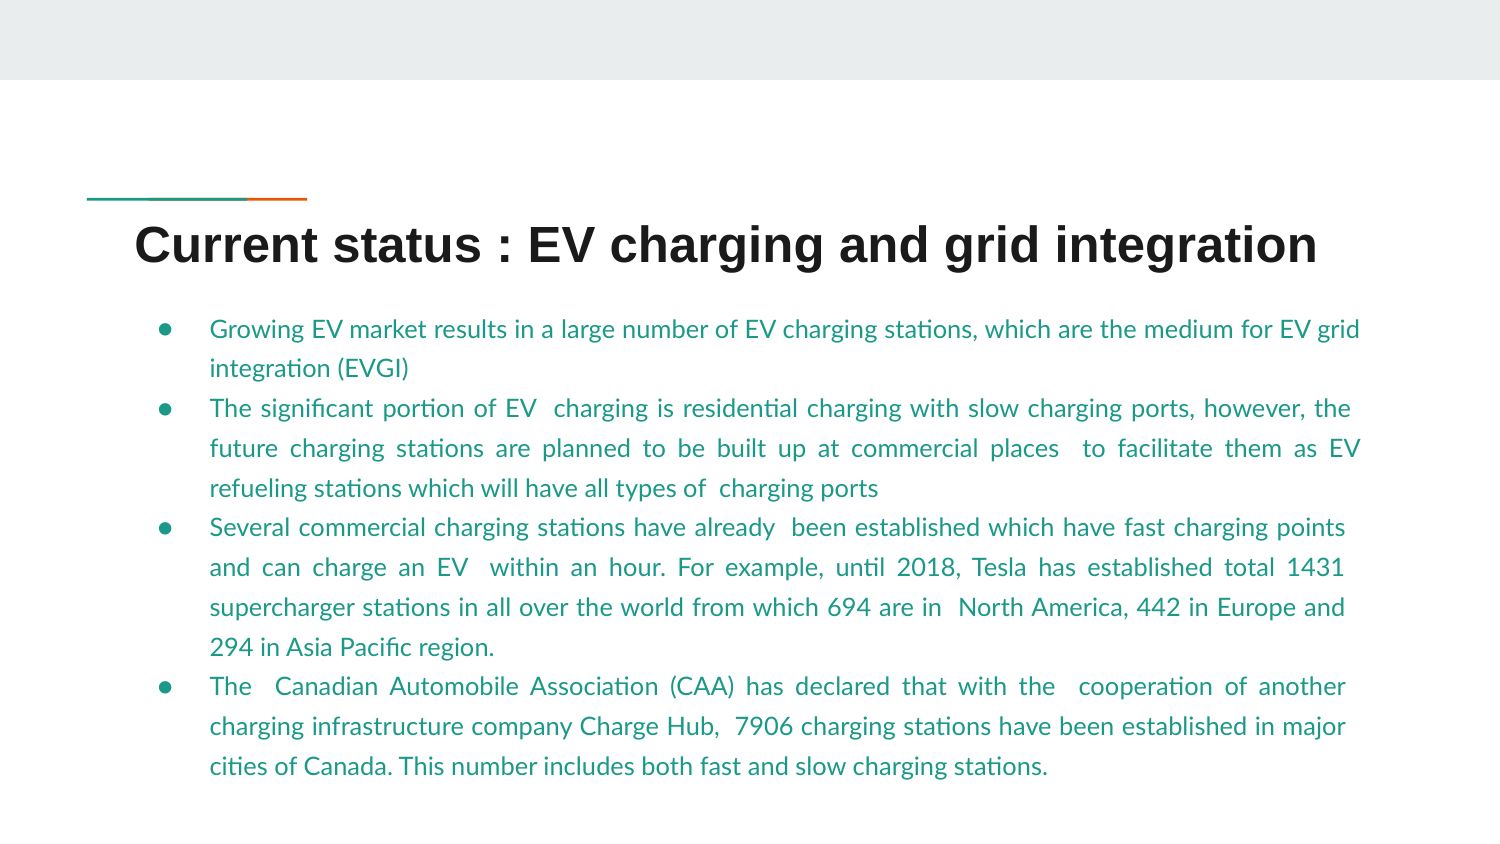

# Current status : EV charging and grid integration

Growing EV market results in a large number of EV charging stations, which are the medium for EV grid integration (EVGI)
The significant portion of EV  charging is residential charging with slow charging ports, however, the  future charging stations are planned to be built up at commercial places  to facilitate them as EV refueling stations which will have all types of  charging ports
Several commercial charging stations have already  been established which have fast charging points and can charge an EV  within an hour. For example, until 2018, Tesla has established total 1431 supercharger stations in all over the world from which 694 are in  North America, 442 in Europe and 294 in Asia Pacific region.
The  Canadian Automobile Association (CAA) has declared that with the  cooperation of another charging infrastructure company Charge Hub,  7906 charging stations have been established in major cities of Canada. This number includes both fast and slow charging stations.